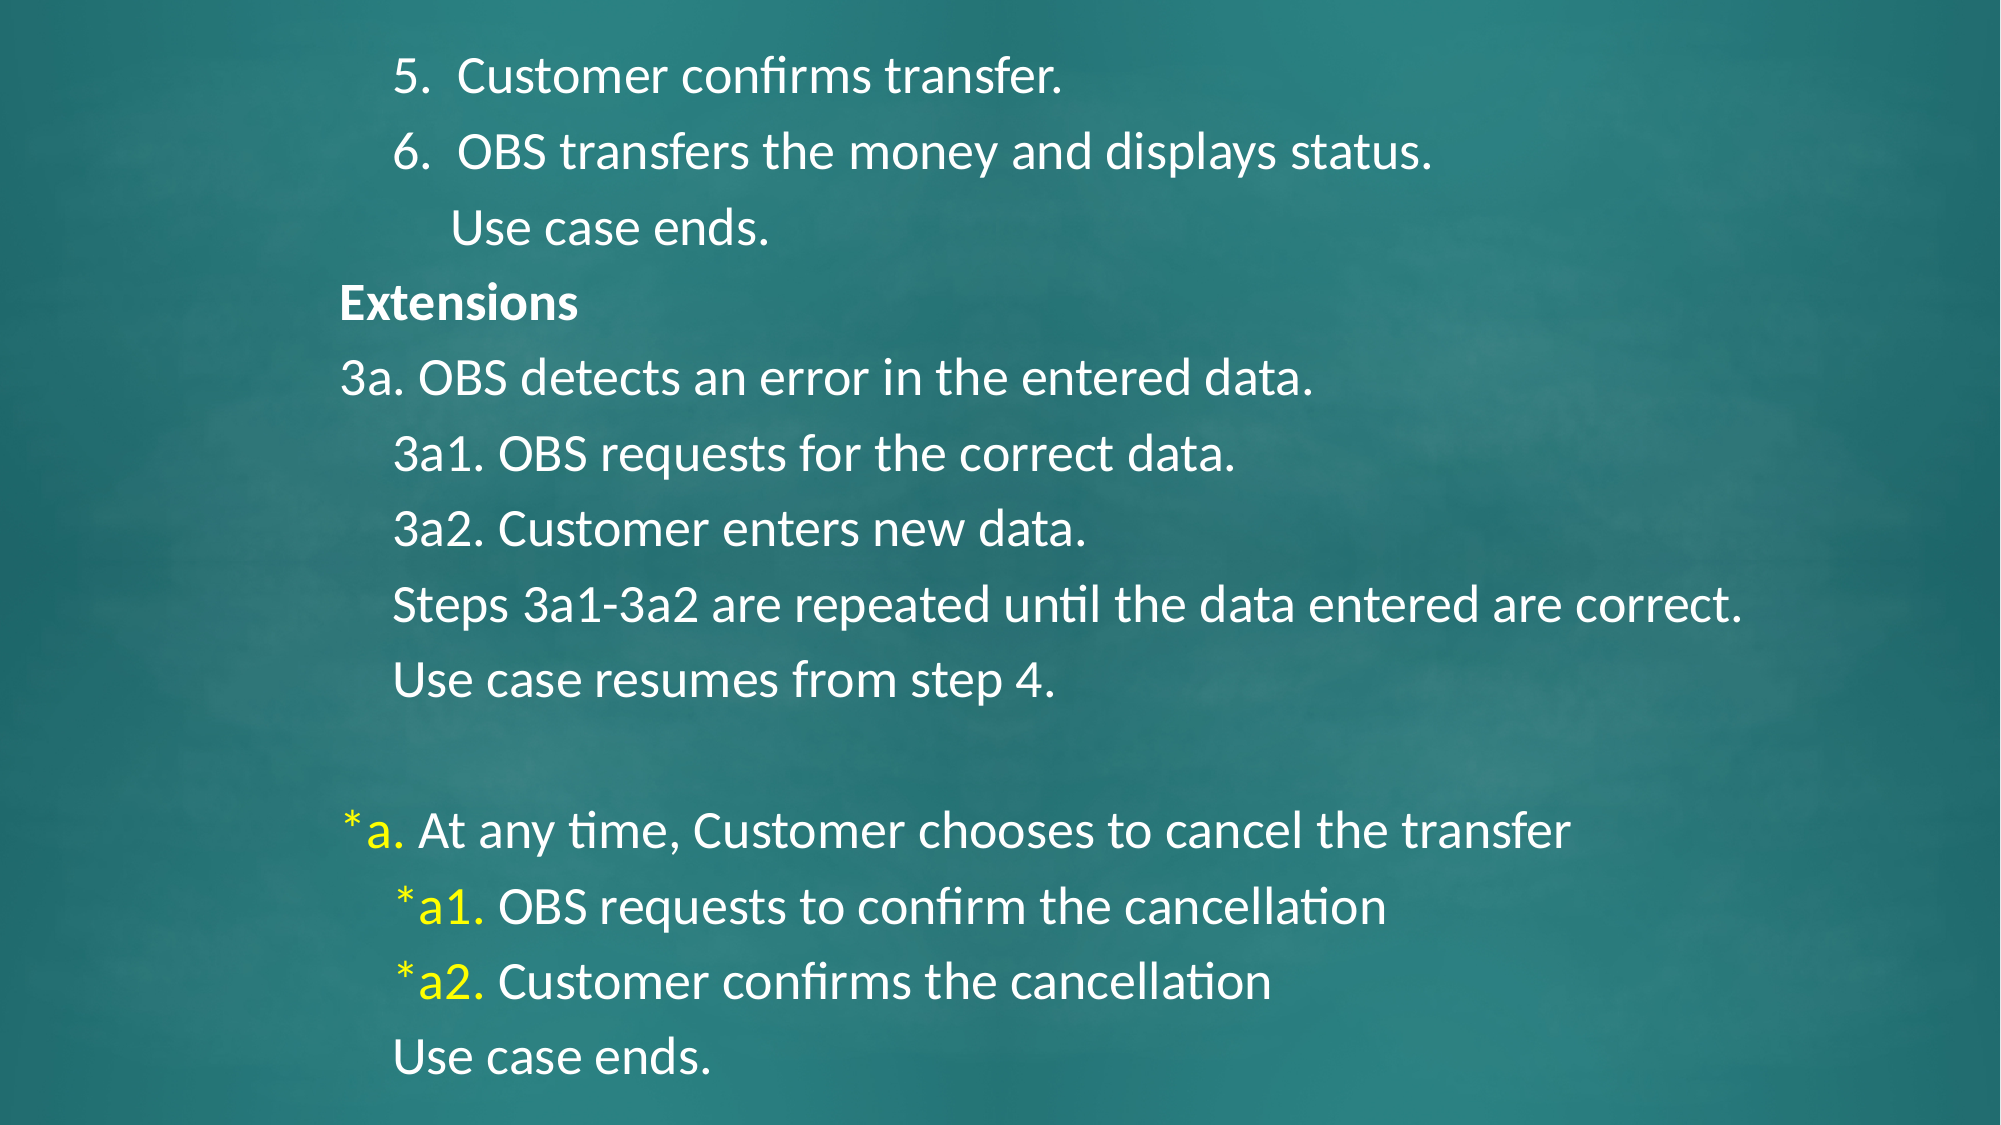

5.  Customer confirms transfer.
	6.  OBS transfers the money and displays status.
         Use case ends.
Extensions
3a. OBS detects an error in the entered data.
		3a1. OBS requests for the correct data.
		3a2. Customer enters new data.
	Steps 3a1-3a2 are repeated until the data entered are correct.
	Use case resumes from step 4.

*a. At any time, Customer chooses to cancel the transfer
		*a1. OBS requests to confirm the cancellation
		*a2. Customer confirms the cancellation
		Use case ends.